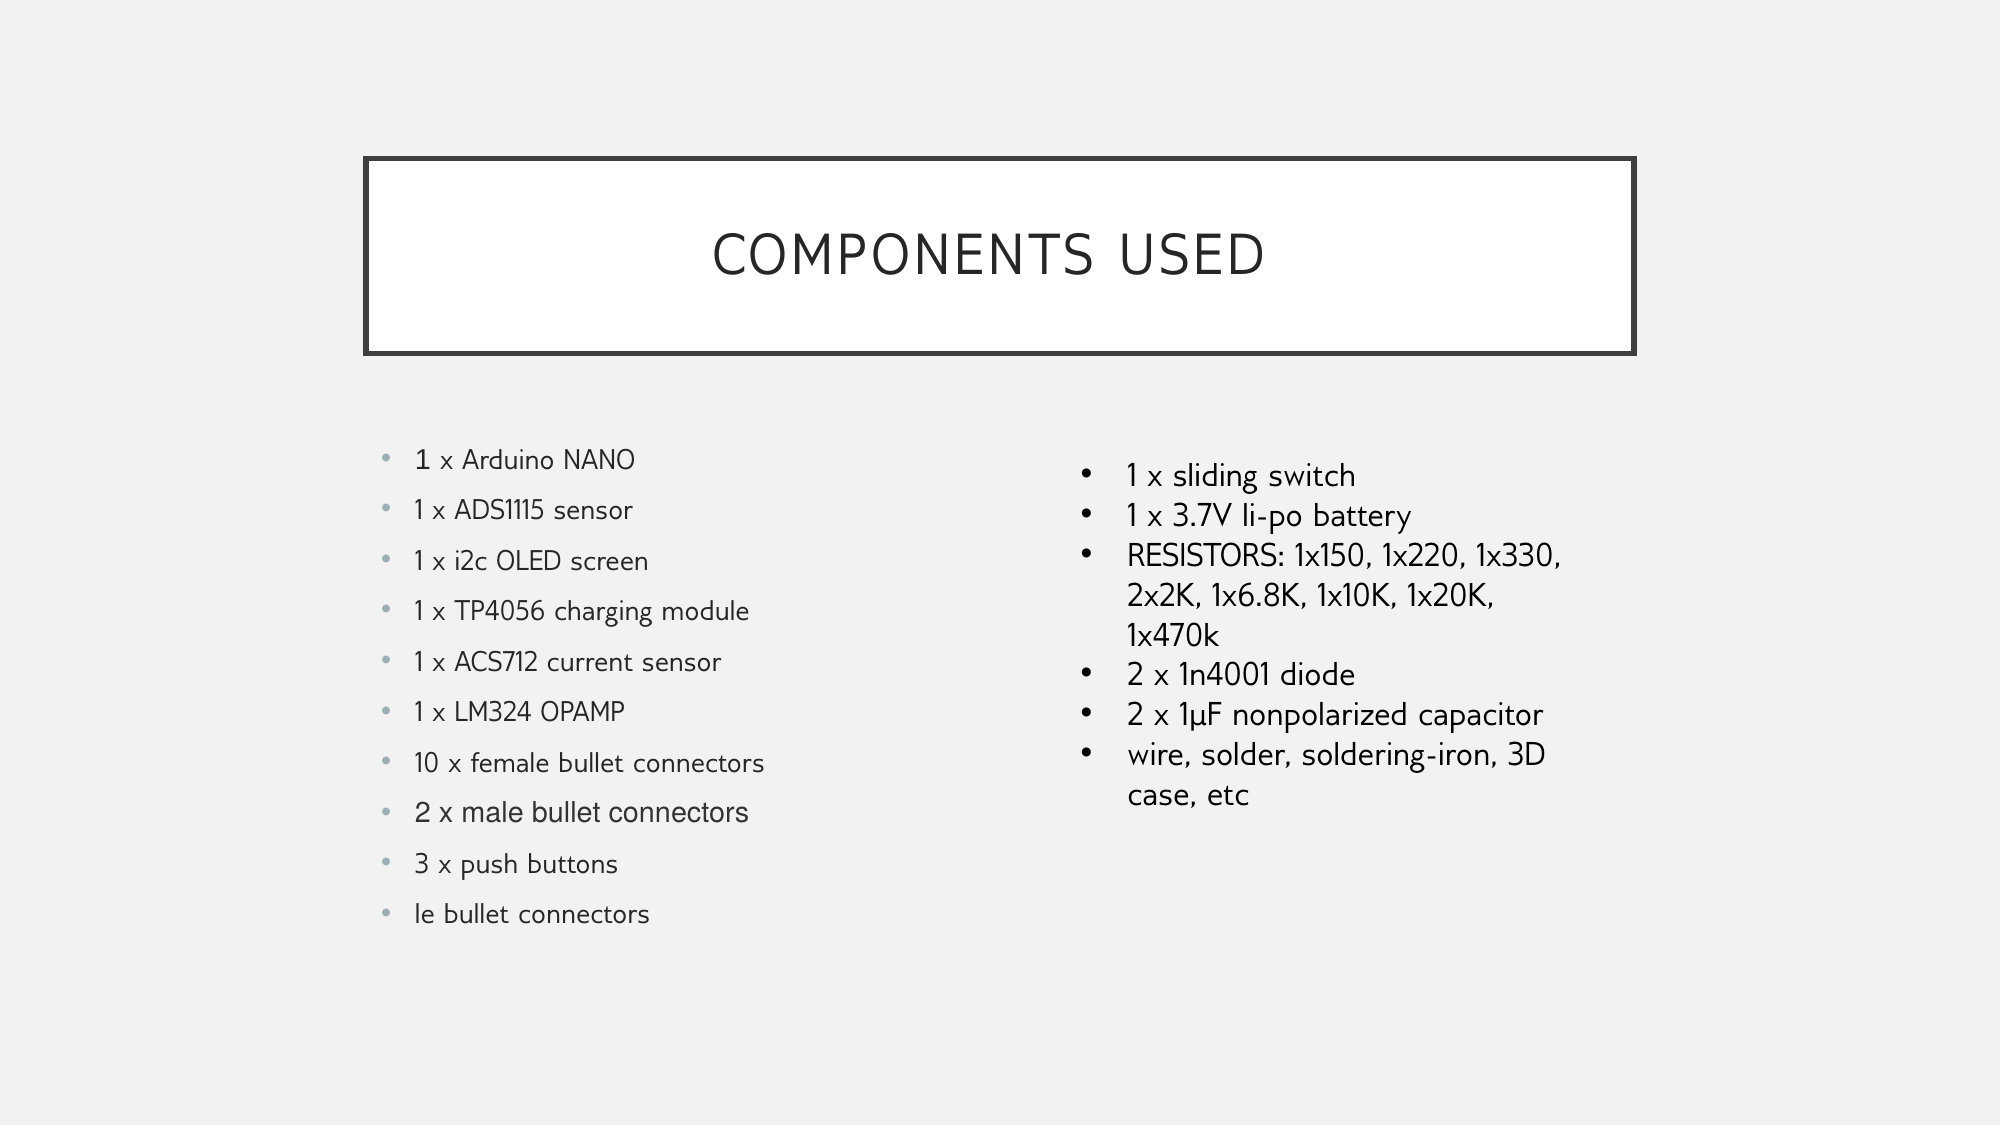

# Components used
1 x Arduino NANO
1 x ADS1115 sensor
1 x i2c OLED screen
1 x TP4056 charging module
1 x ACS712 current sensor
1 x LM324 OPAMP
10 x female bullet connectors
2 x male bullet connectors
3 x push buttons
le bullet connectors
1 x sliding switch
1 x 3.7V li-po battery
RESISTORS: 1x150, 1x220, 1x330, 2x2K, 1x6.8K, 1x10K, 1x20K, 1x470k
2 x 1n4001 diode
2 x 1µF nonpolarized capacitor
wire, solder, soldering-iron, 3D case, etc